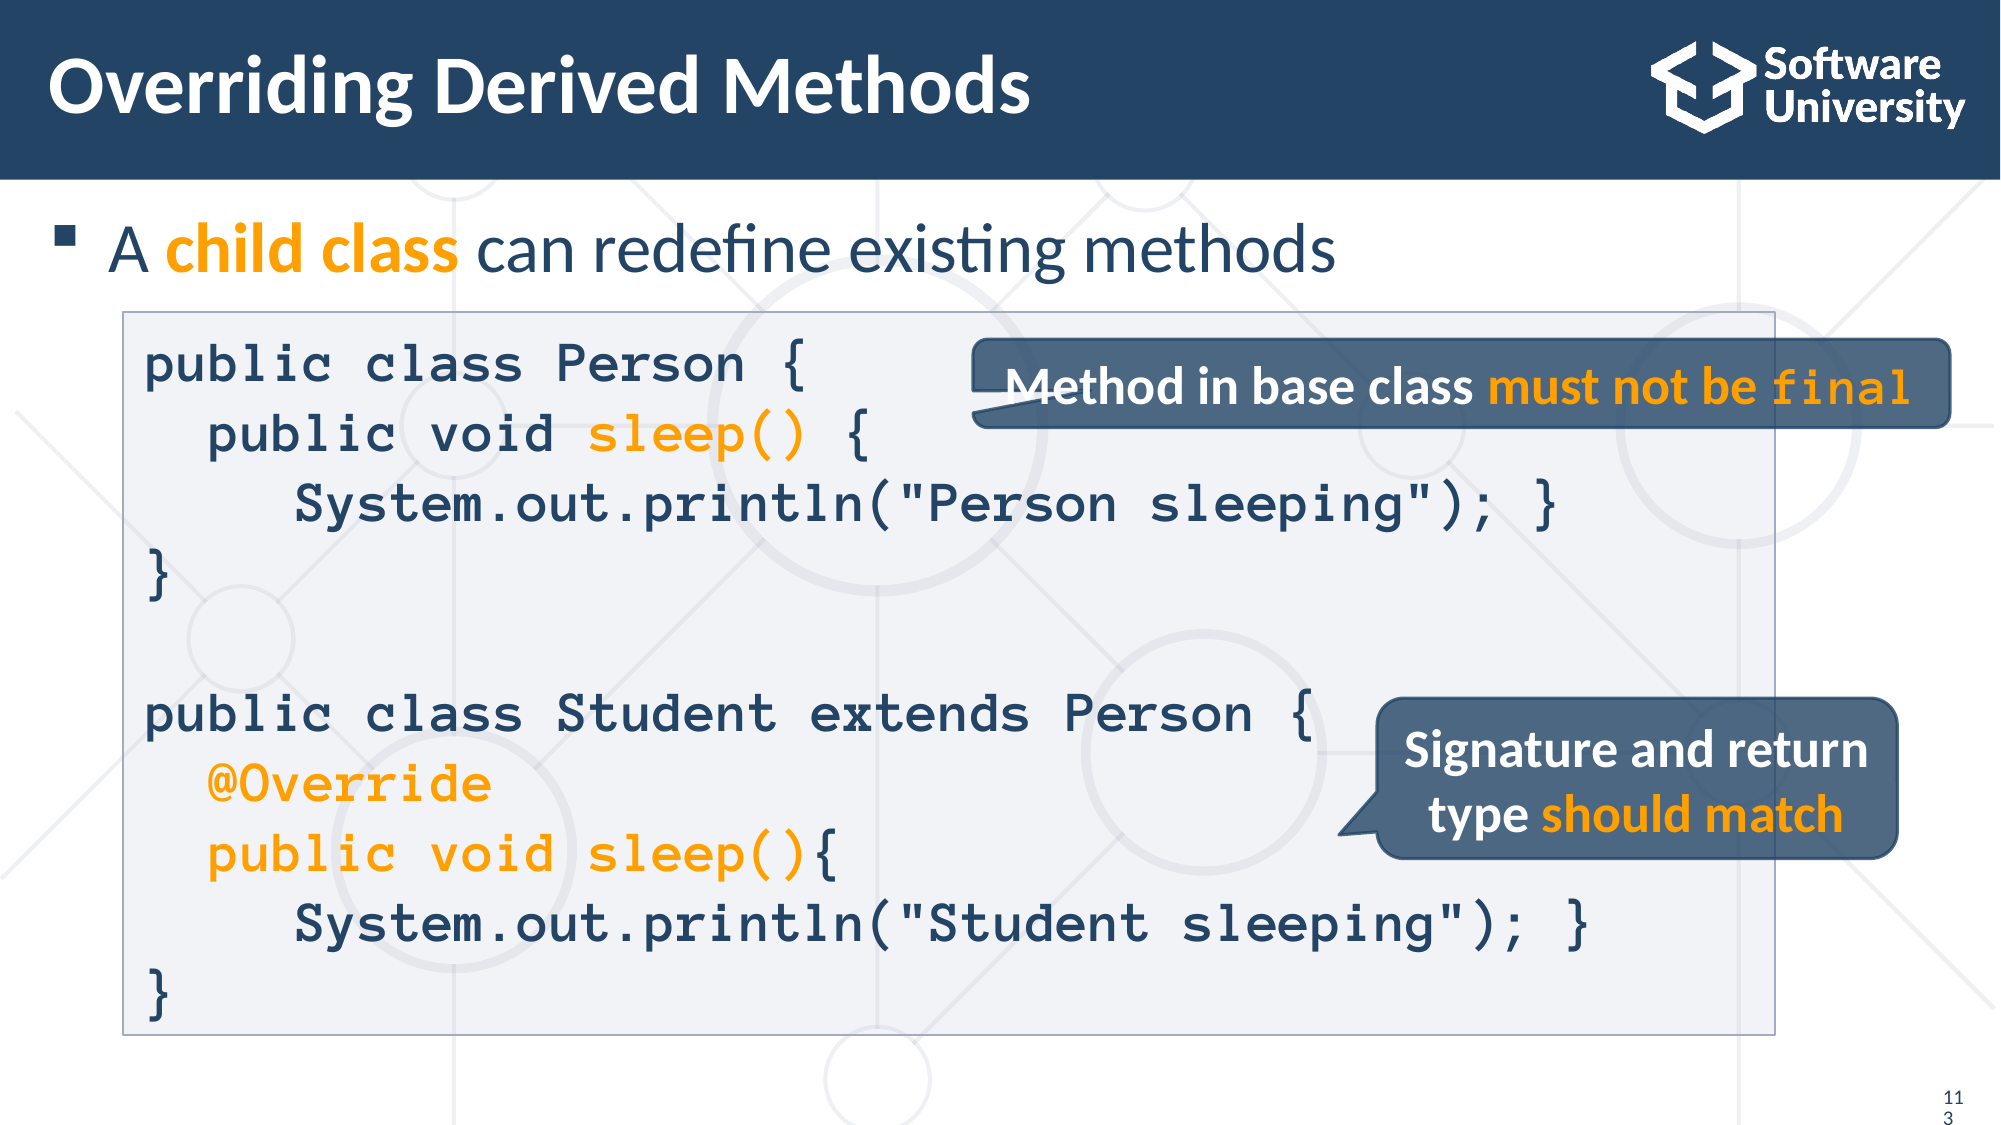

# Overriding Derived Methods
A child class can redefine existing methods
public class Person {
  public void sleep() {
	System.out.println("Person sleeping"); }
}

public class Student extends Person {
  @Override
  public void sleep(){
	System.out.println("Student sleeping"); }
}
Method in base class must not be final
Signature and return type should match
113